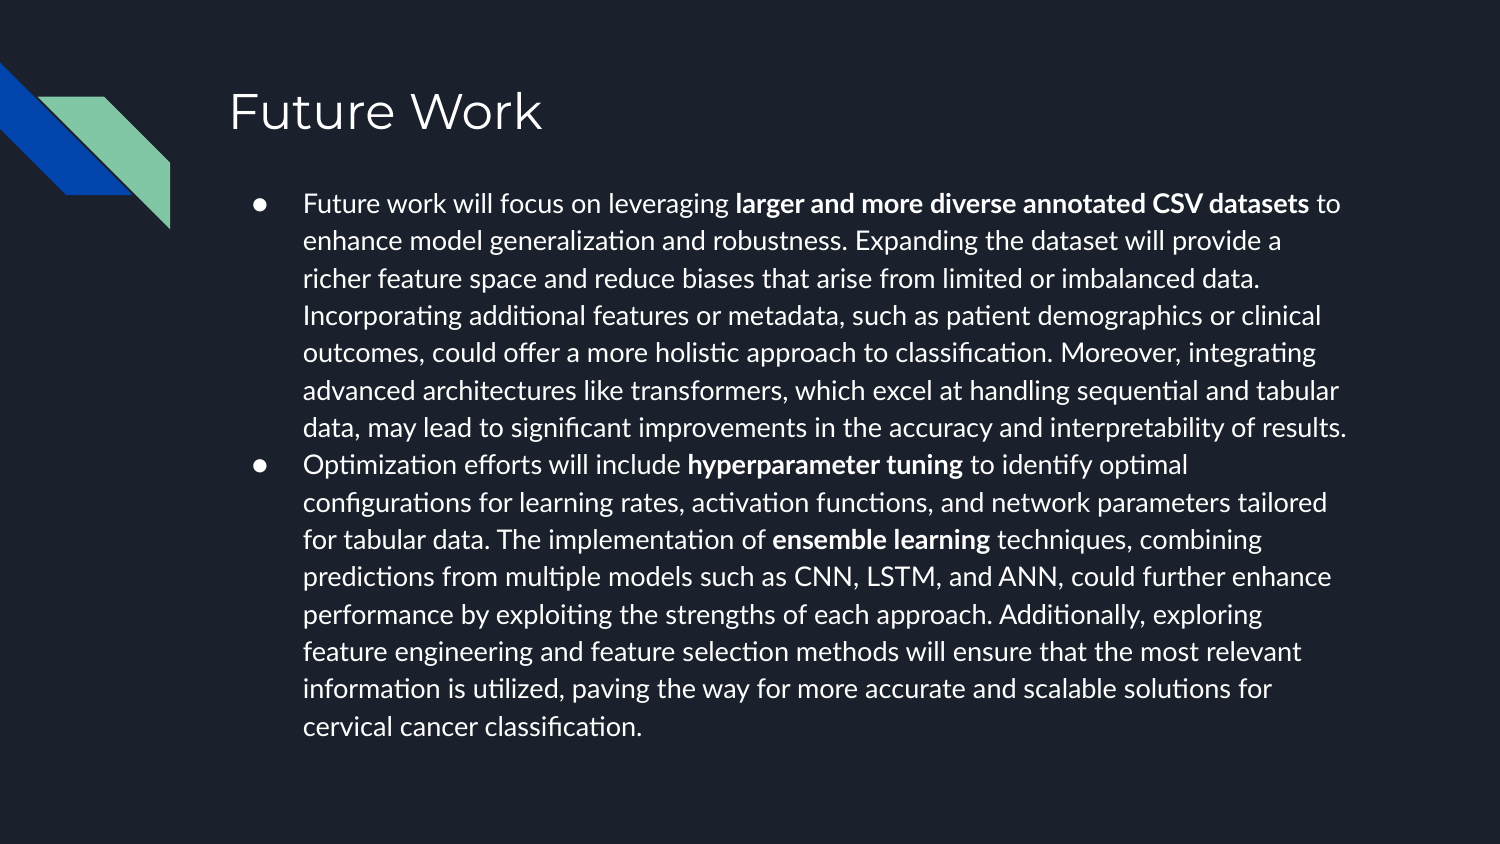

# Future Work
Future work will focus on leveraging larger and more diverse annotated CSV datasets to enhance model generalization and robustness. Expanding the dataset will provide a richer feature space and reduce biases that arise from limited or imbalanced data. Incorporating additional features or metadata, such as patient demographics or clinical outcomes, could offer a more holistic approach to classification. Moreover, integrating advanced architectures like transformers, which excel at handling sequential and tabular data, may lead to significant improvements in the accuracy and interpretability of results.
Optimization efforts will include hyperparameter tuning to identify optimal configurations for learning rates, activation functions, and network parameters tailored for tabular data. The implementation of ensemble learning techniques, combining predictions from multiple models such as CNN, LSTM, and ANN, could further enhance performance by exploiting the strengths of each approach. Additionally, exploring feature engineering and feature selection methods will ensure that the most relevant information is utilized, paving the way for more accurate and scalable solutions for cervical cancer classification.